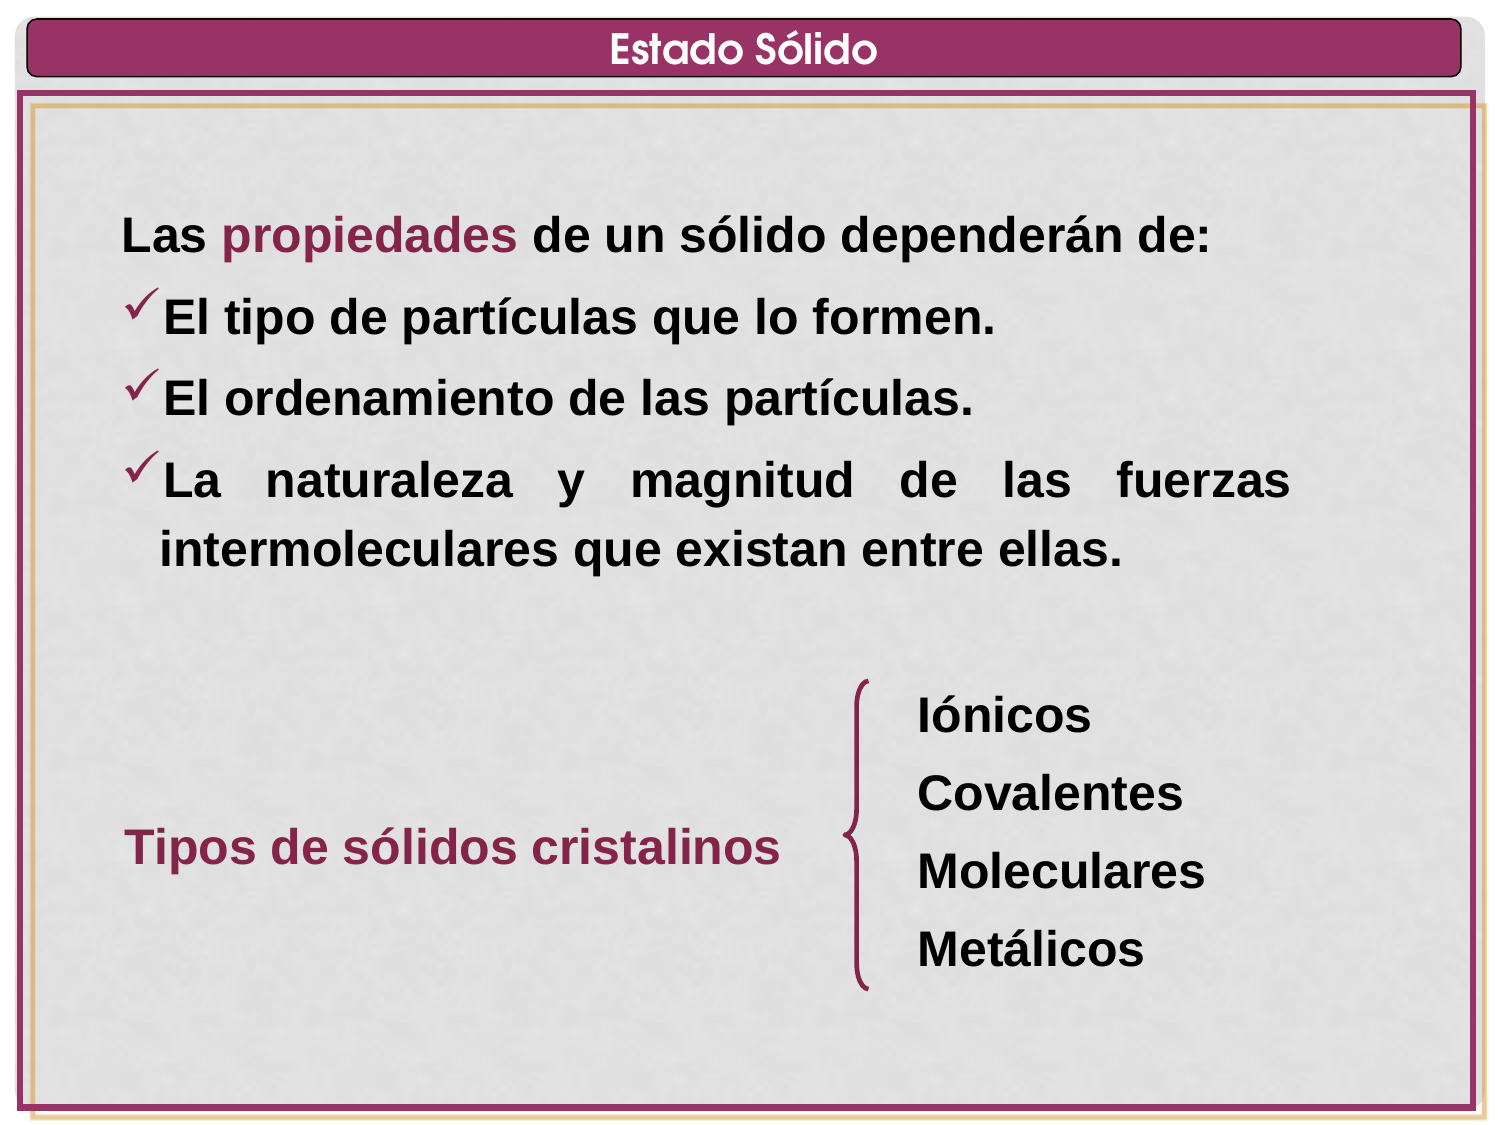

Estado Sólido

Las propiedades de un sólido dependerán de:
El tipo de partículas que lo formen.
El ordenamiento de las partículas.
La naturaleza y magnitud de las fuerzas intermoleculares que existan entre ellas.
Iónicos
Covalentes
Moleculares
Metálicos

Tipos de sólidos cristalinos